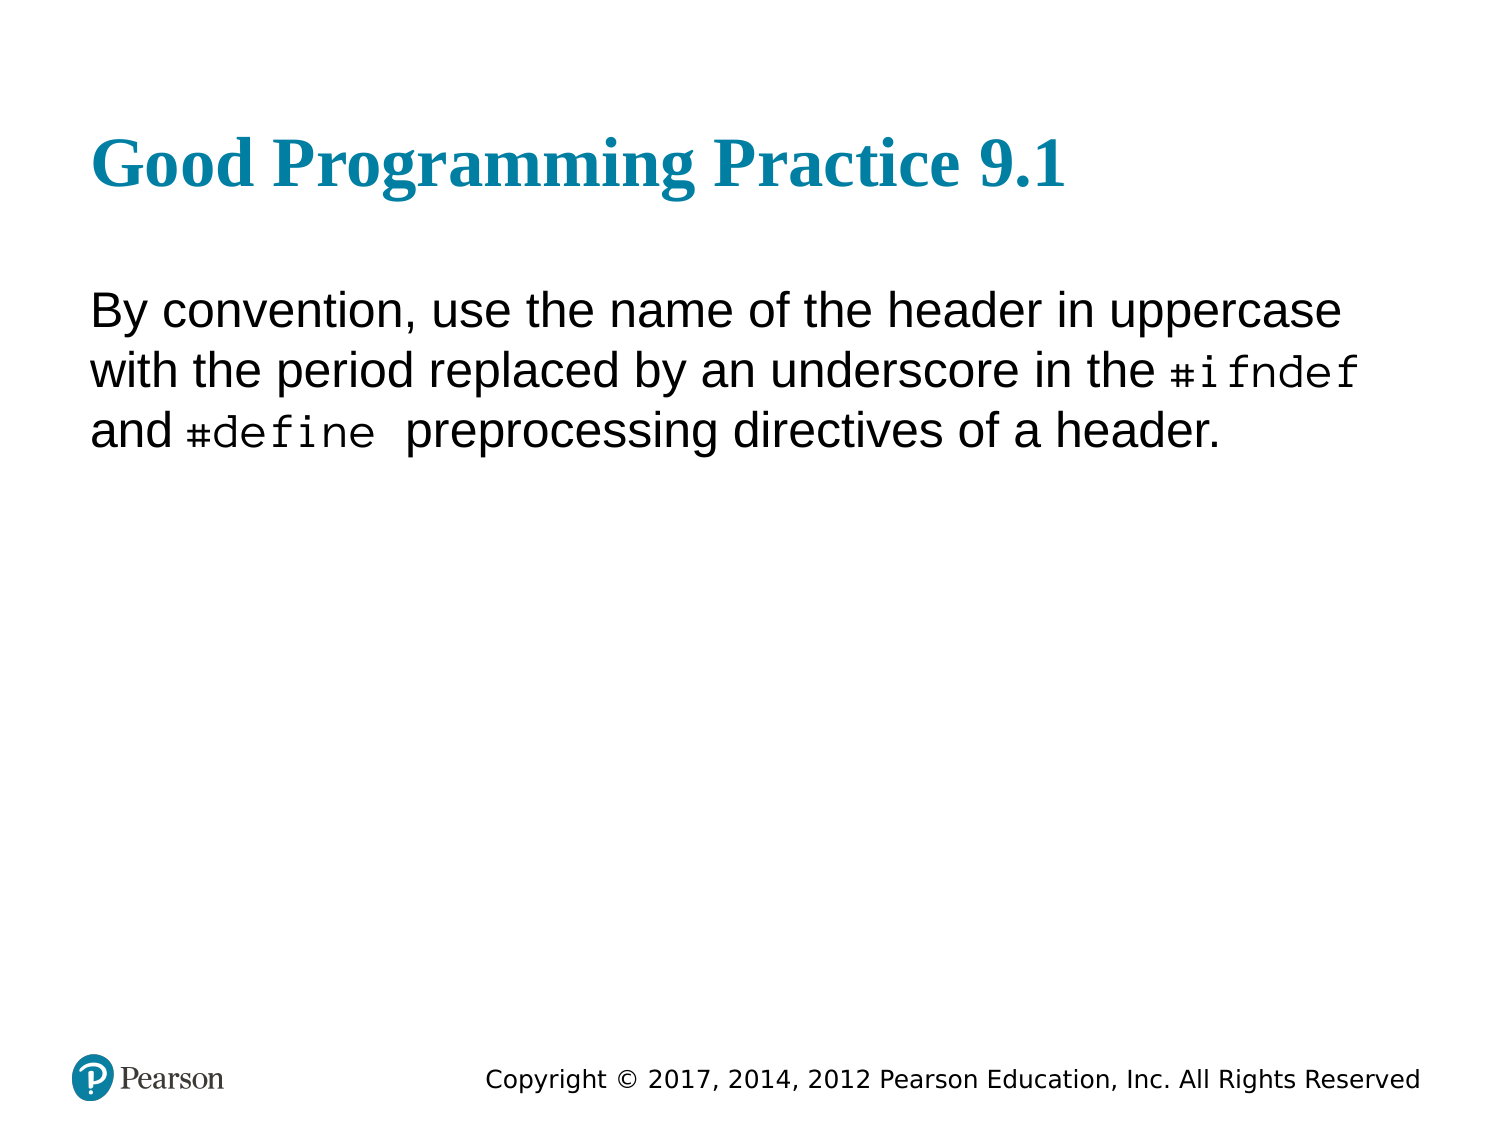

# Good Programming Practice 9.1
By convention, use the name of the header in uppercase with the period replaced by an underscore in the #ifndef and #define preprocessing directives of a header.